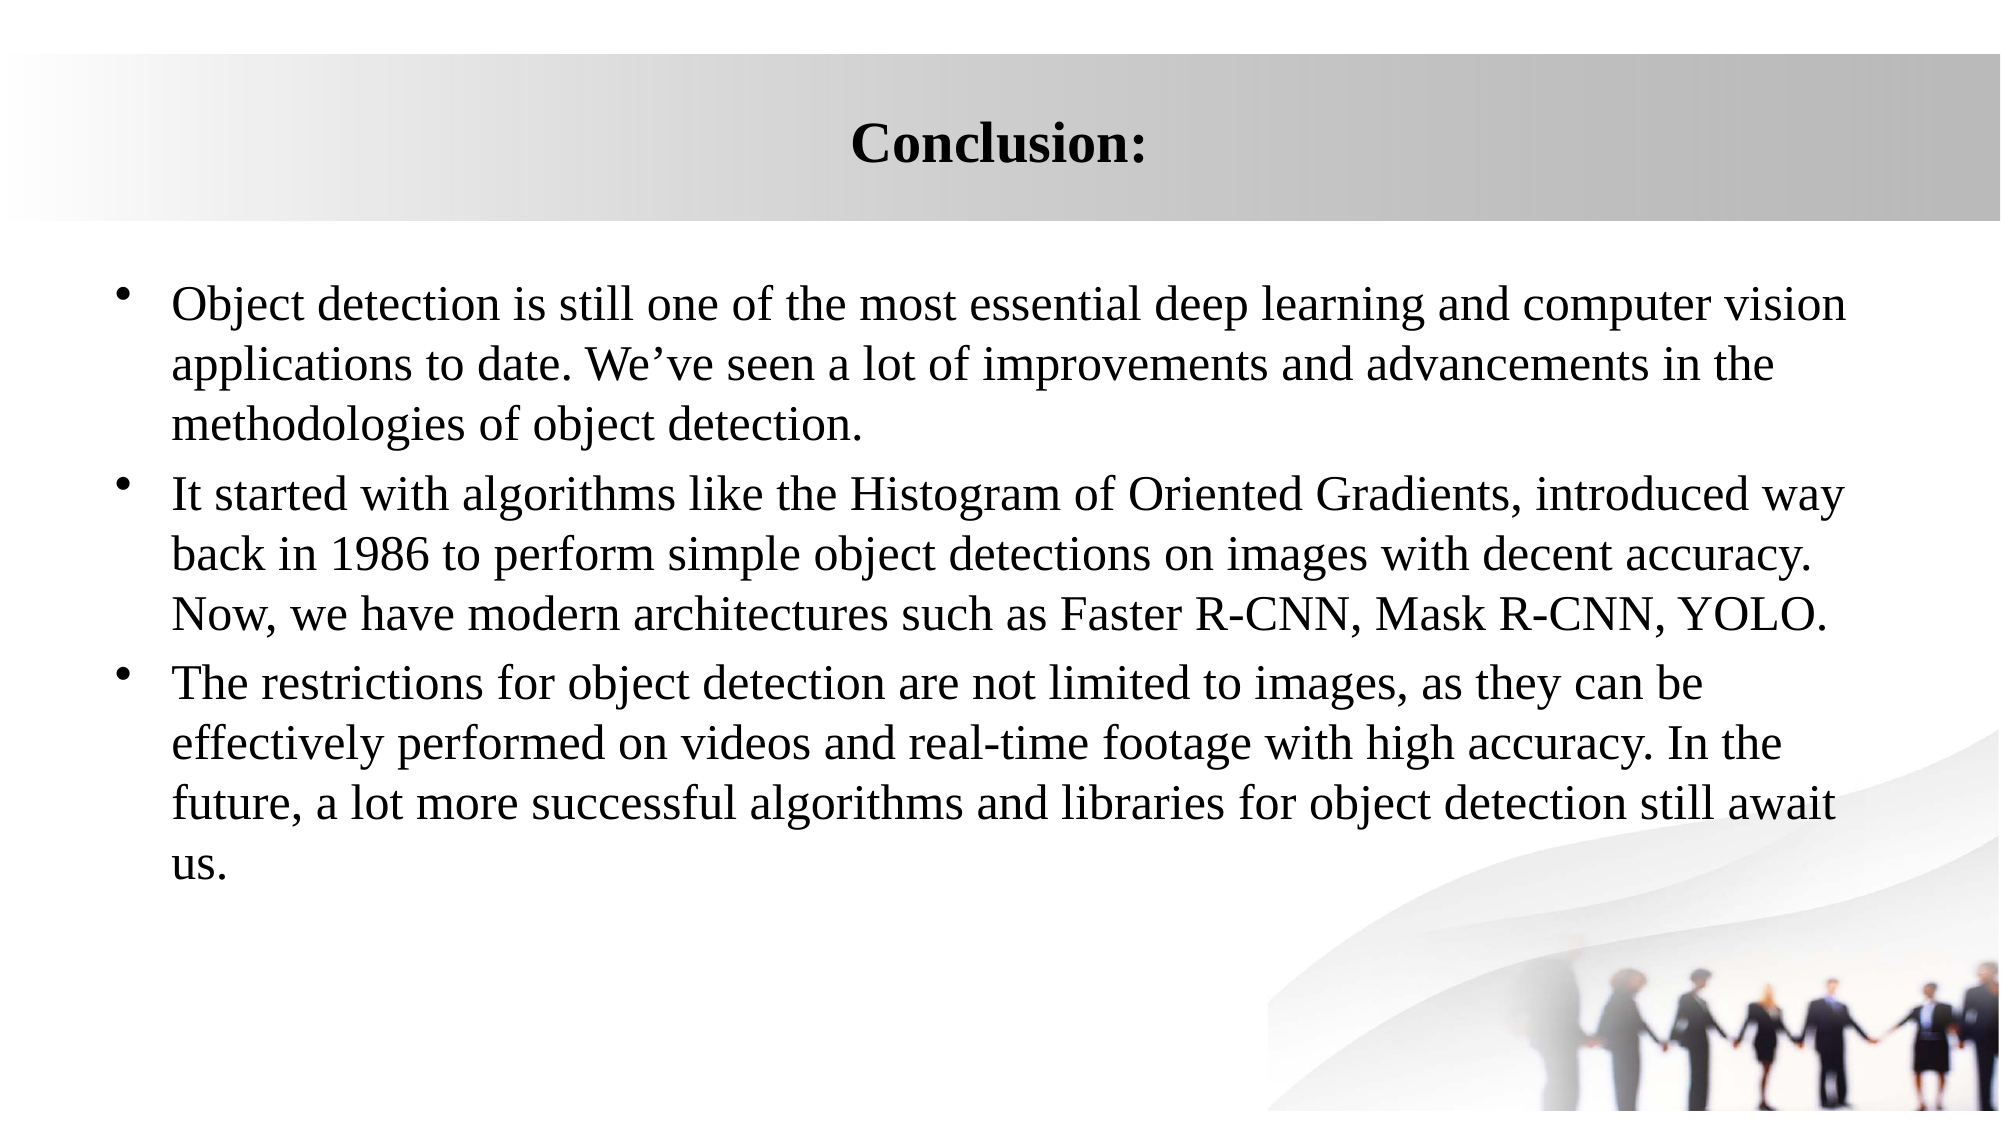

# Conclusion:
Object detection is still one of the most essential deep learning and computer vision applications to date. We’ve seen a lot of improvements and advancements in the methodologies of object detection.
It started with algorithms like the Histogram of Oriented Gradients, introduced way back in 1986 to perform simple object detections on images with decent accuracy. Now, we have modern architectures such as Faster R-CNN, Mask R-CNN, YOLO.
The restrictions for object detection are not limited to images, as they can be effectively performed on videos and real-time footage with high accuracy. In the future, a lot more successful algorithms and libraries for object detection still await us.